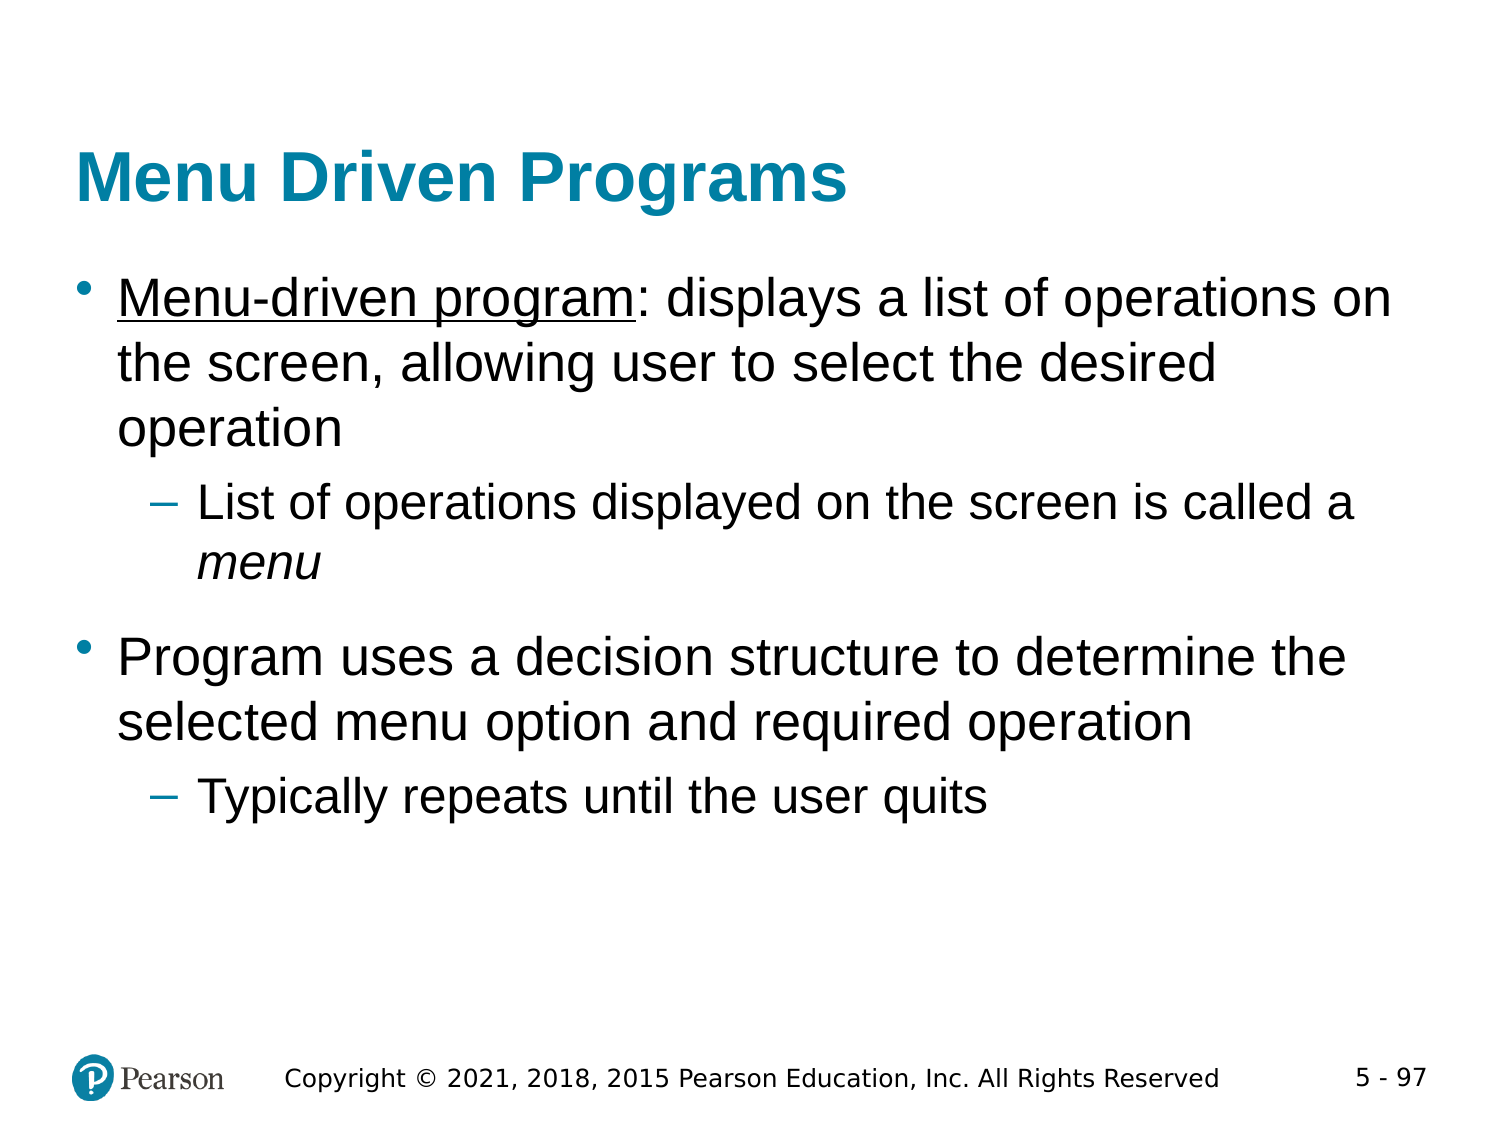

# Menu Driven Programs
Menu-driven program: displays a list of operations on the screen, allowing user to select the desired operation
List of operations displayed on the screen is called a menu
Program uses a decision structure to determine the selected menu option and required operation
Typically repeats until the user quits